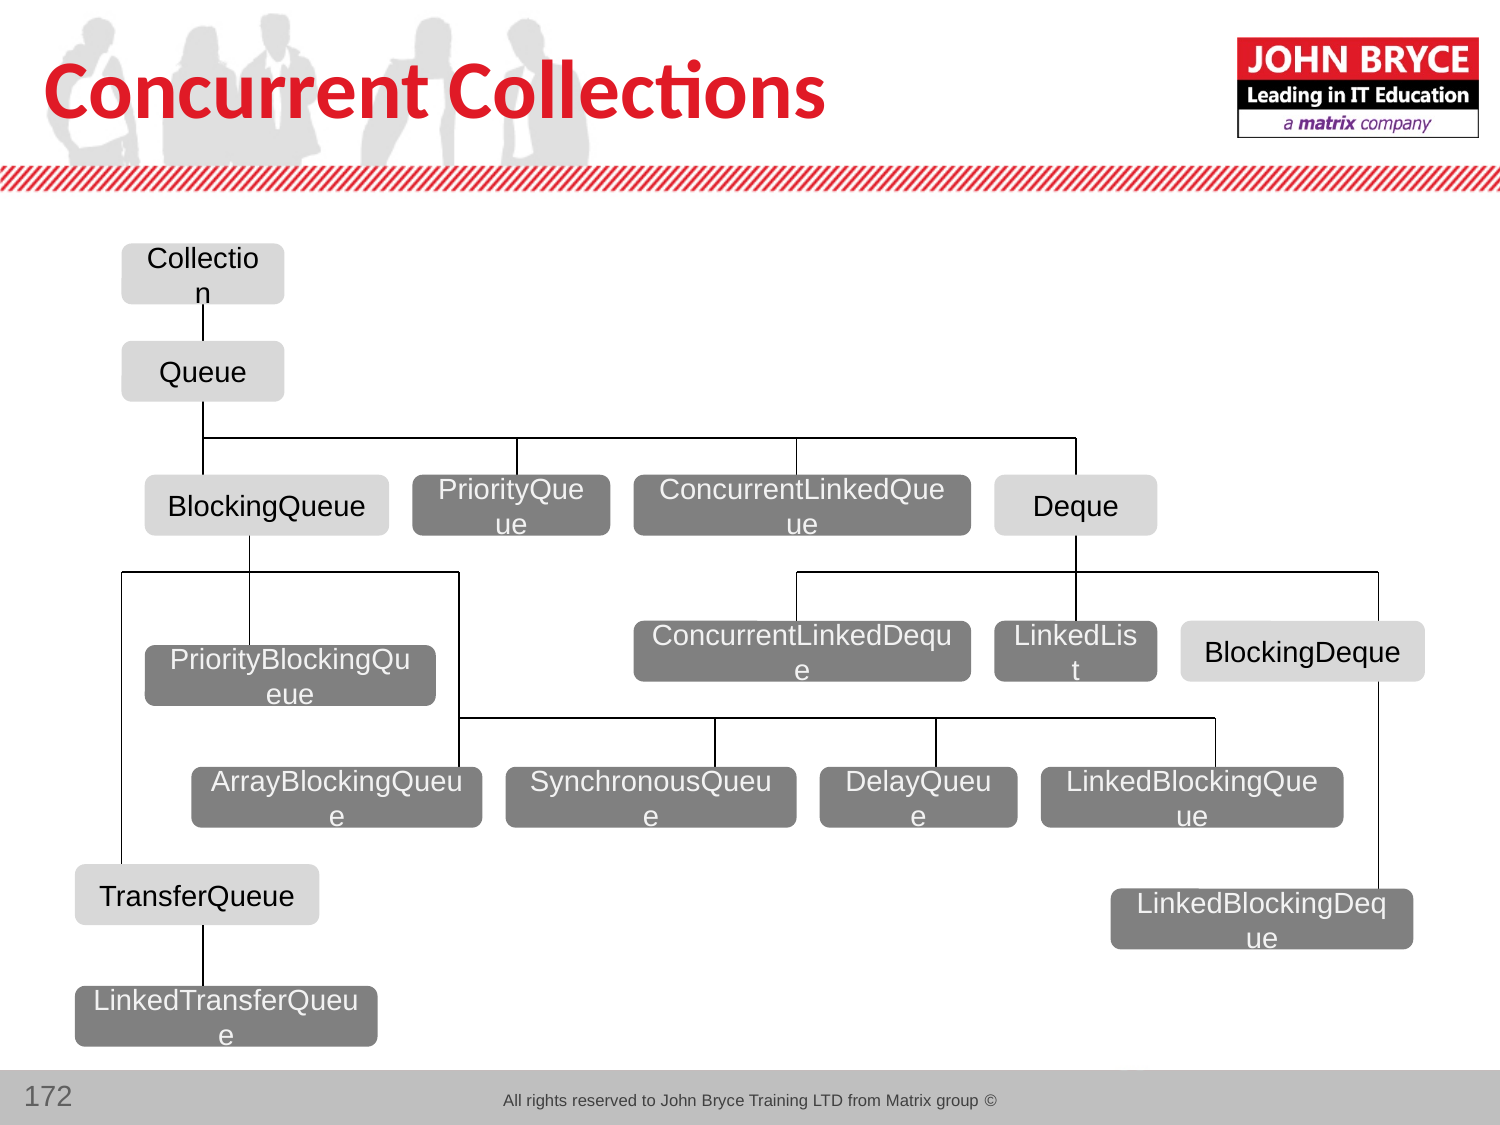

# Concurrent Collections
Collection
Queue
BlockingQueue
PriorityQueue
ConcurrentLinkedQueue
Deque
ConcurrentLinkedDeque
LinkedList
BlockingDeque
PriorityBlockingQueue
ArrayBlockingQueue
SynchronousQueue
DelayQueue
LinkedBlockingQueue
TransferQueue
LinkedBlockingDeque
LinkedTransferQueue